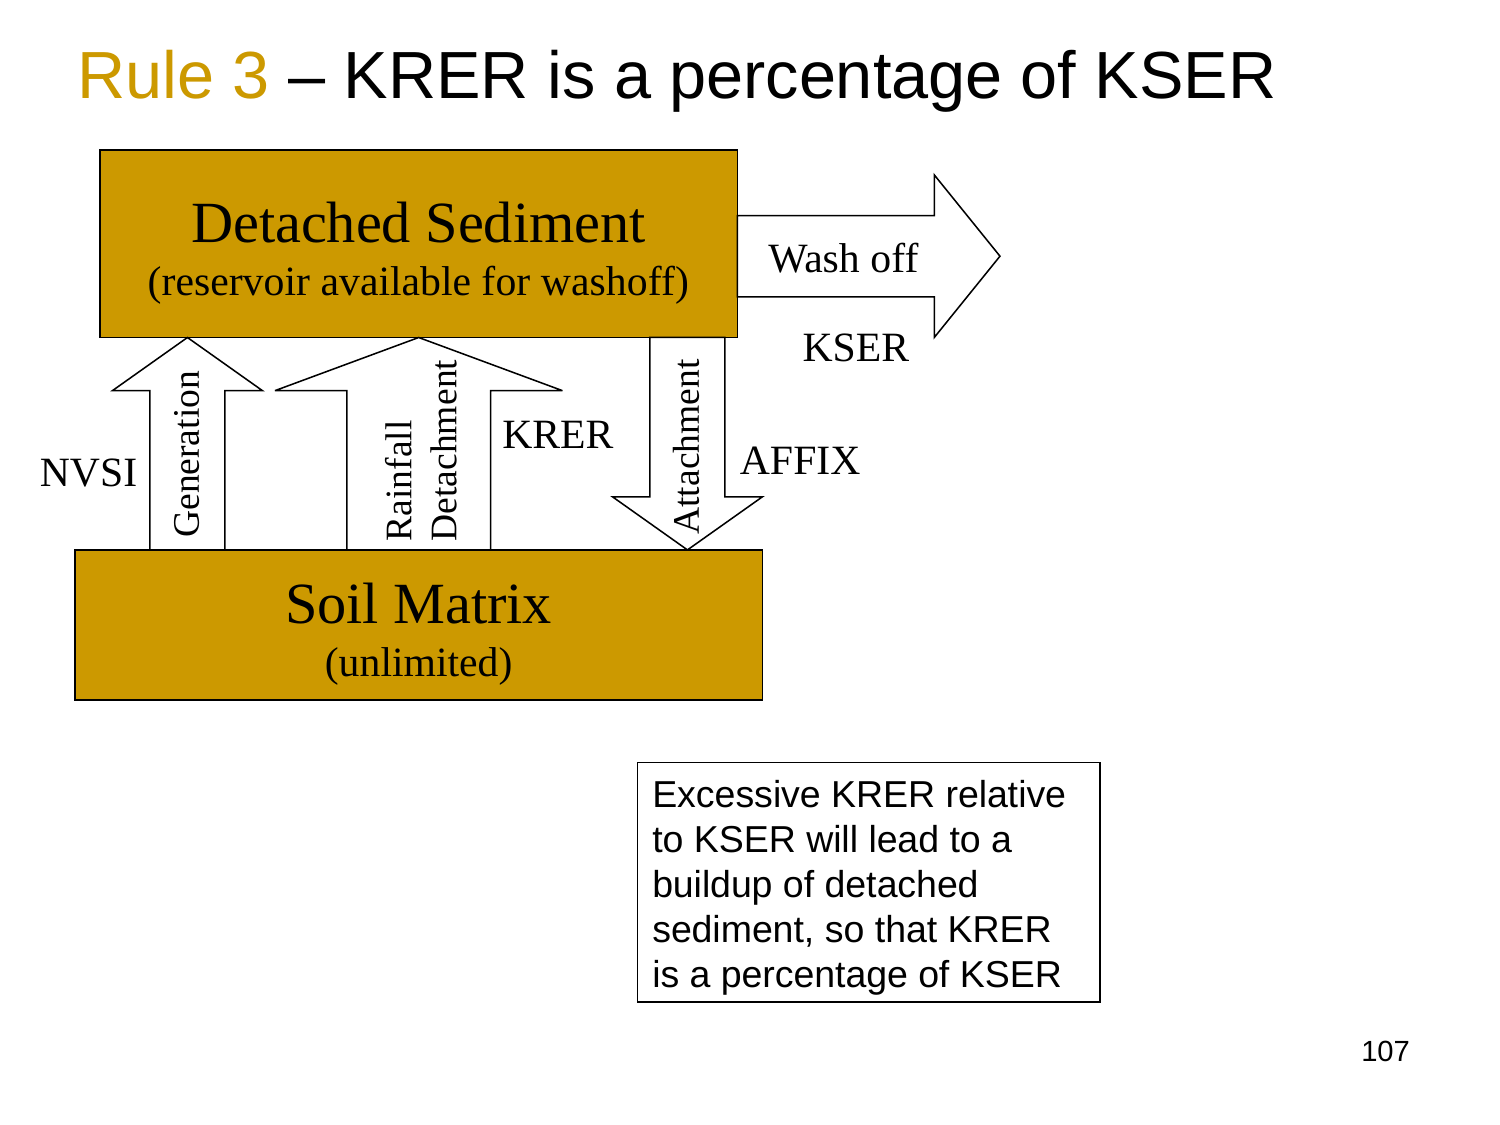

Rule 3 – KRER is a percentage of KSER
Detached Sediment
(reservoir available for washoff)

Wash off

KSER

Rainfall
Detachment
KRER
Attachment
Generation
AFFIX
NVSI
Soil Matrix
(unlimited)
Excessive KRER relative to KSER will lead to a buildup of detached sediment, so that KRER is a percentage of KSER
107